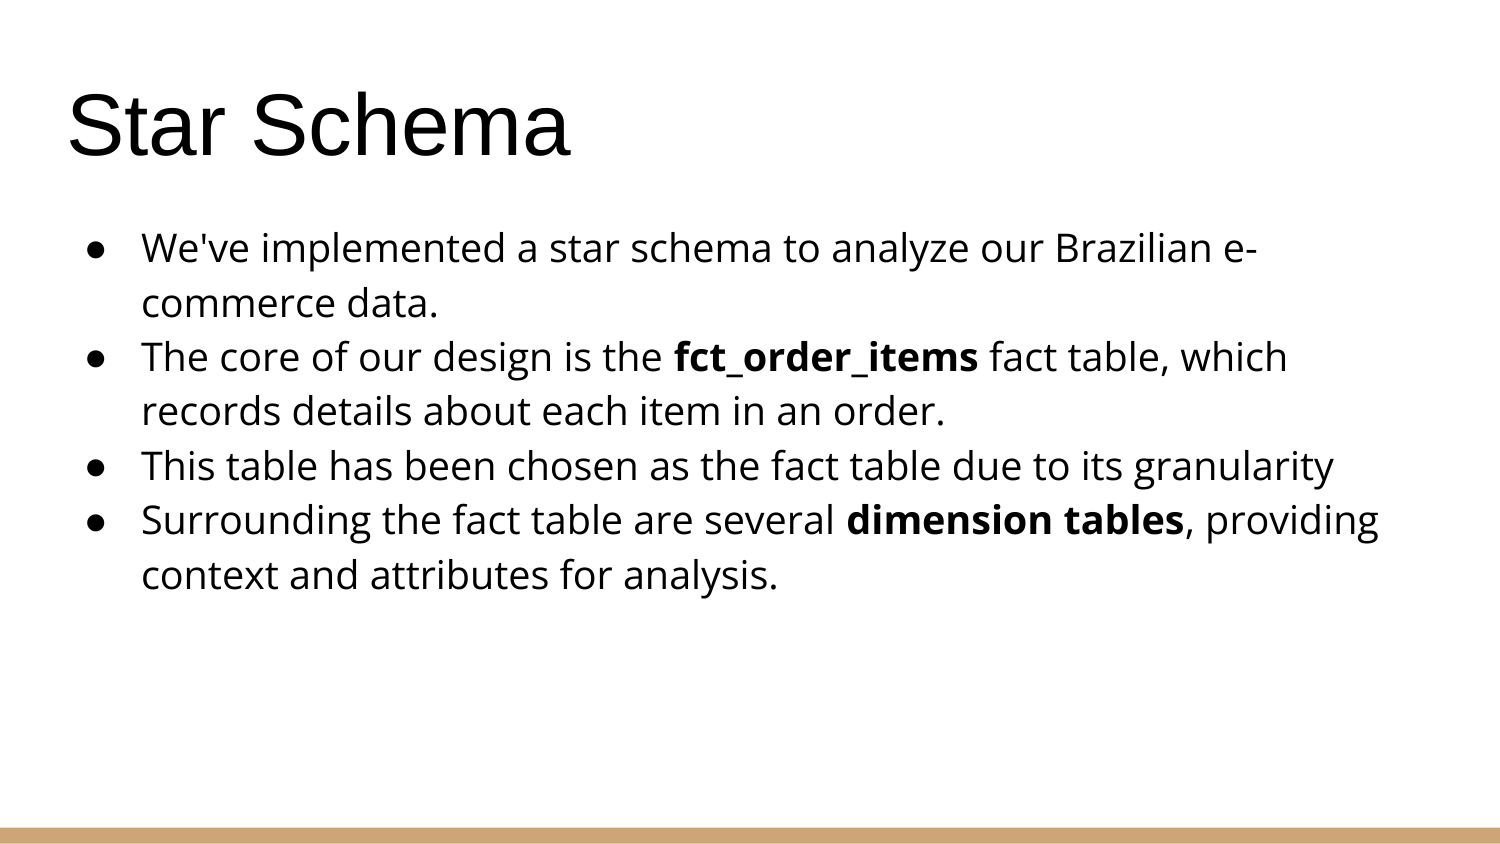

# Star Schema
We've implemented a star schema to analyze our Brazilian e-commerce data.
The core of our design is the fct_order_items fact table, which records details about each item in an order.
This table has been chosen as the fact table due to its granularity
Surrounding the fact table are several dimension tables, providing context and attributes for analysis.